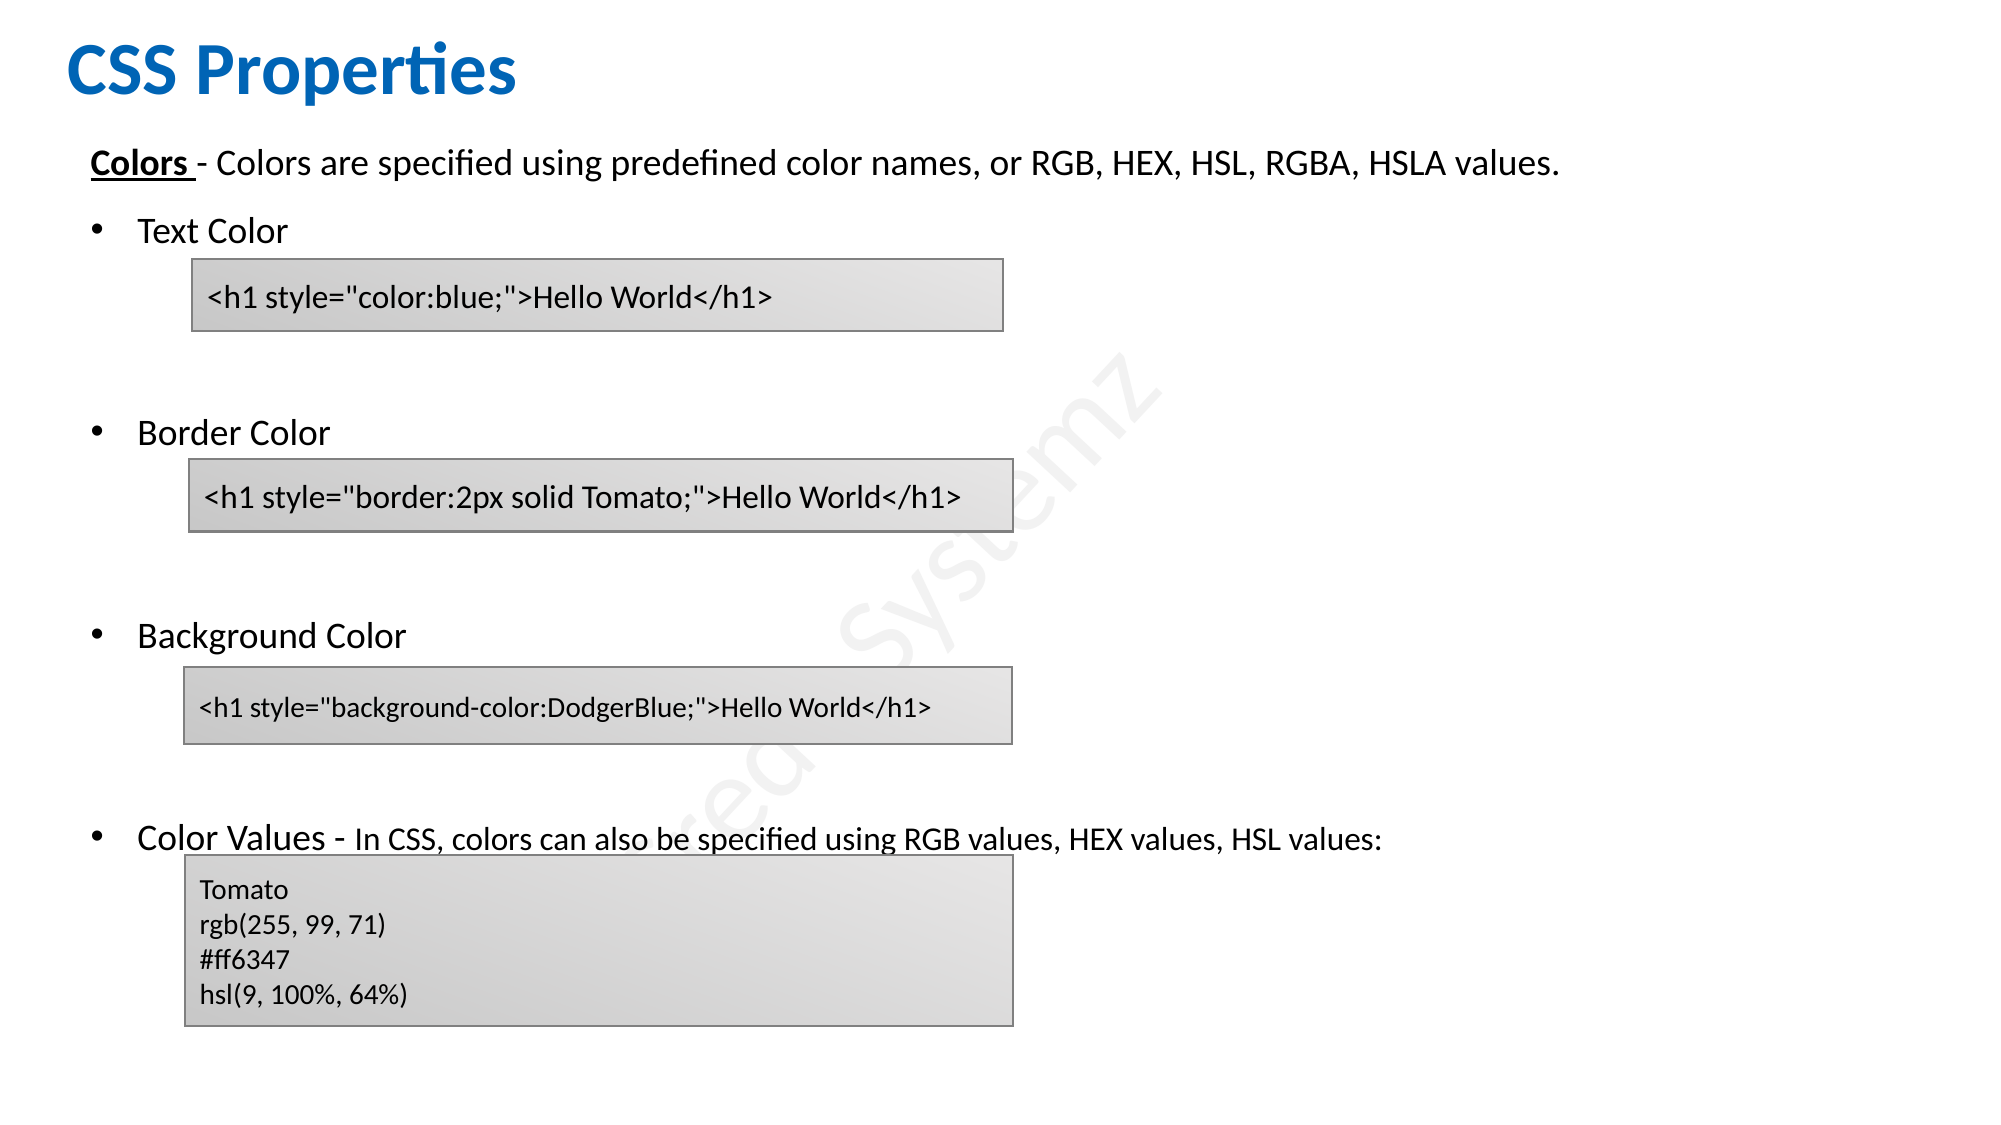

CSS Properties
Colors - Colors are specified using predefined color names, or RGB, HEX, HSL, RGBA, HSLA values.
Text Color

Border Color

Background Color

Color Values - In CSS, colors can also be specified using RGB values, HEX values, HSL values:

<h1 style="color:blue;">Hello World</h1>
<h1 style="border:2px solid Tomato;">Hello World</h1>
<h1 style="background-color:DodgerBlue;">Hello World</h1>
Tomato
rgb(255, 99, 71)
#ff6347
hsl(9, 100%, 64%)